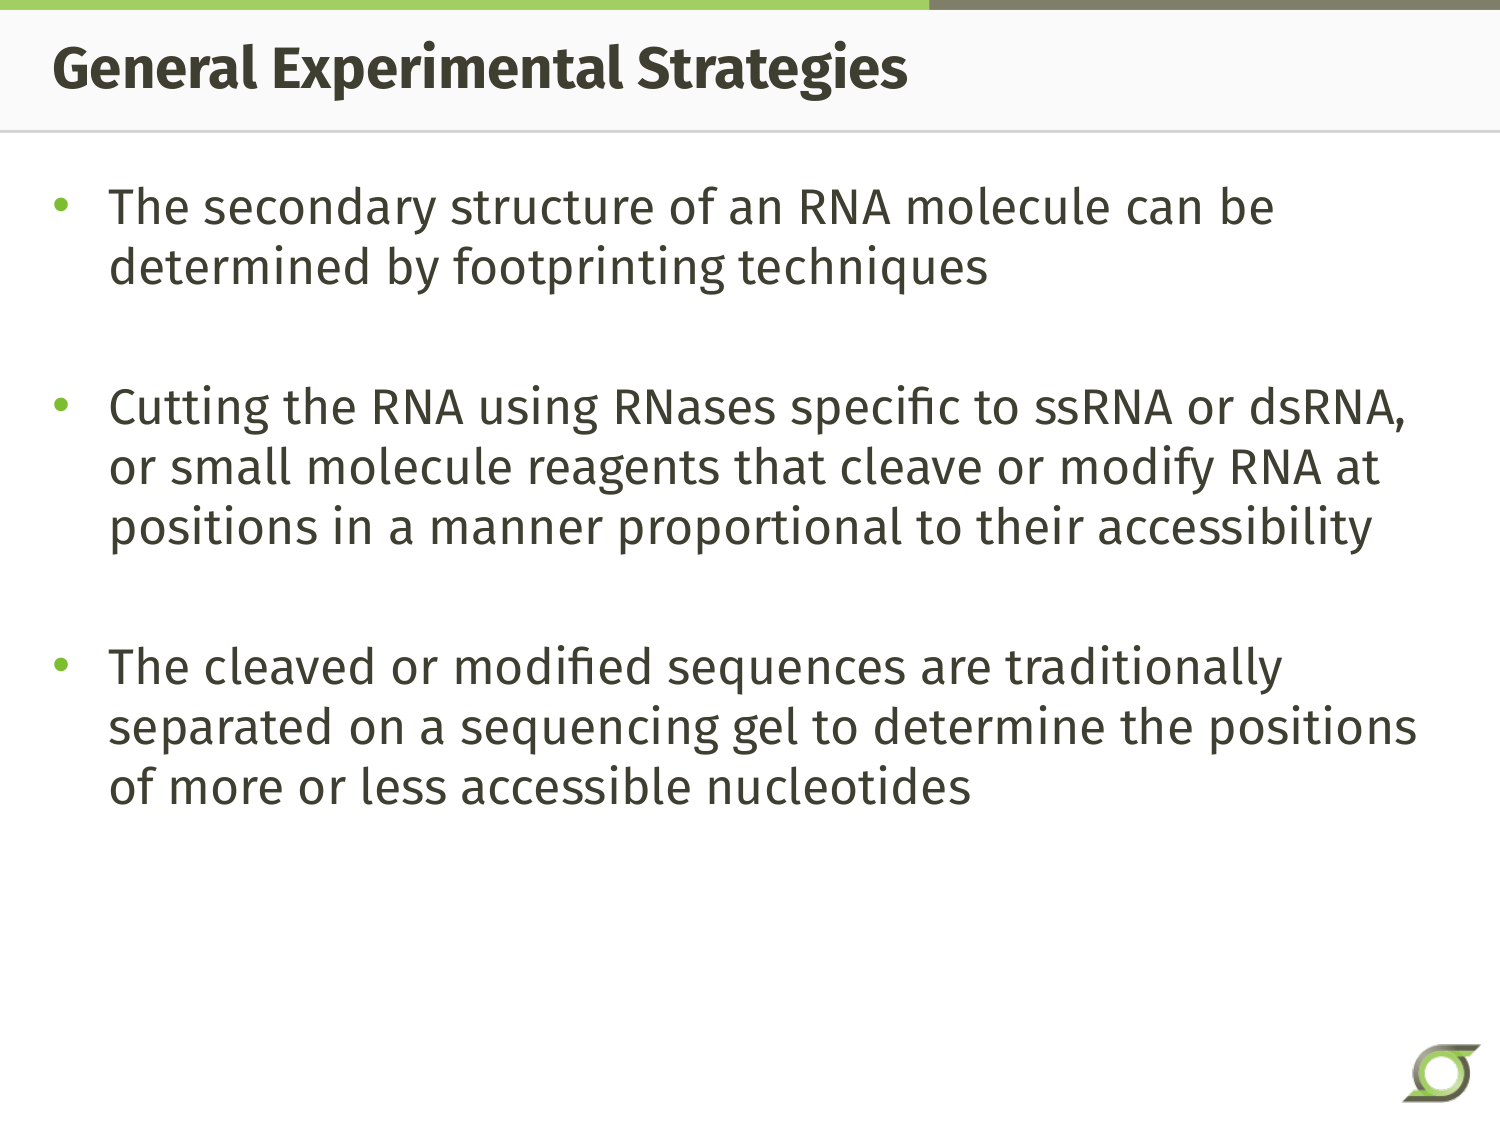

# General Experimental Strategies
The secondary structure of an RNA molecule can be determined by footprinting techniques

Cutting the RNA using RNases specific to ssRNA or dsRNA, or small molecule reagents that cleave or modify RNA at positions in a manner proportional to their accessibility

The cleaved or modified sequences are traditionally separated on a sequencing gel to determine the positions of more or less accessible nucleotides